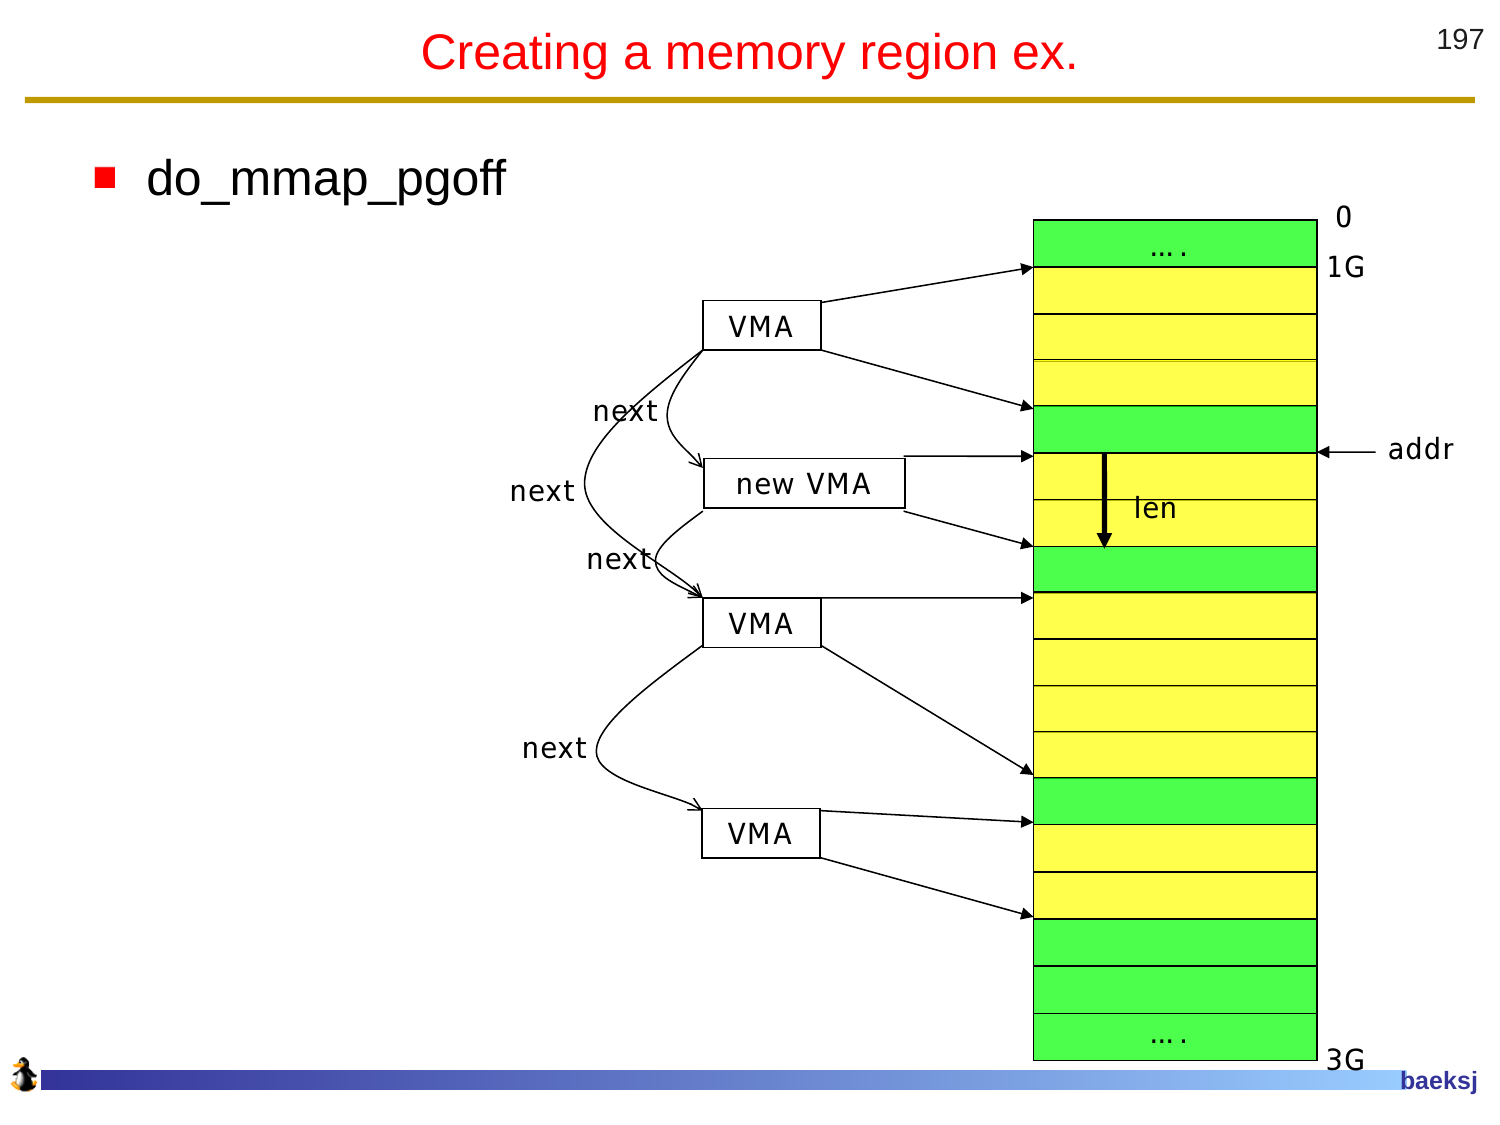

# Creating a memory region ex.
197
do_mmap_pgoff
0

….
1G

VMA

next

addr

new VMA
next
len

next

VMA

next

VMA

….

3G